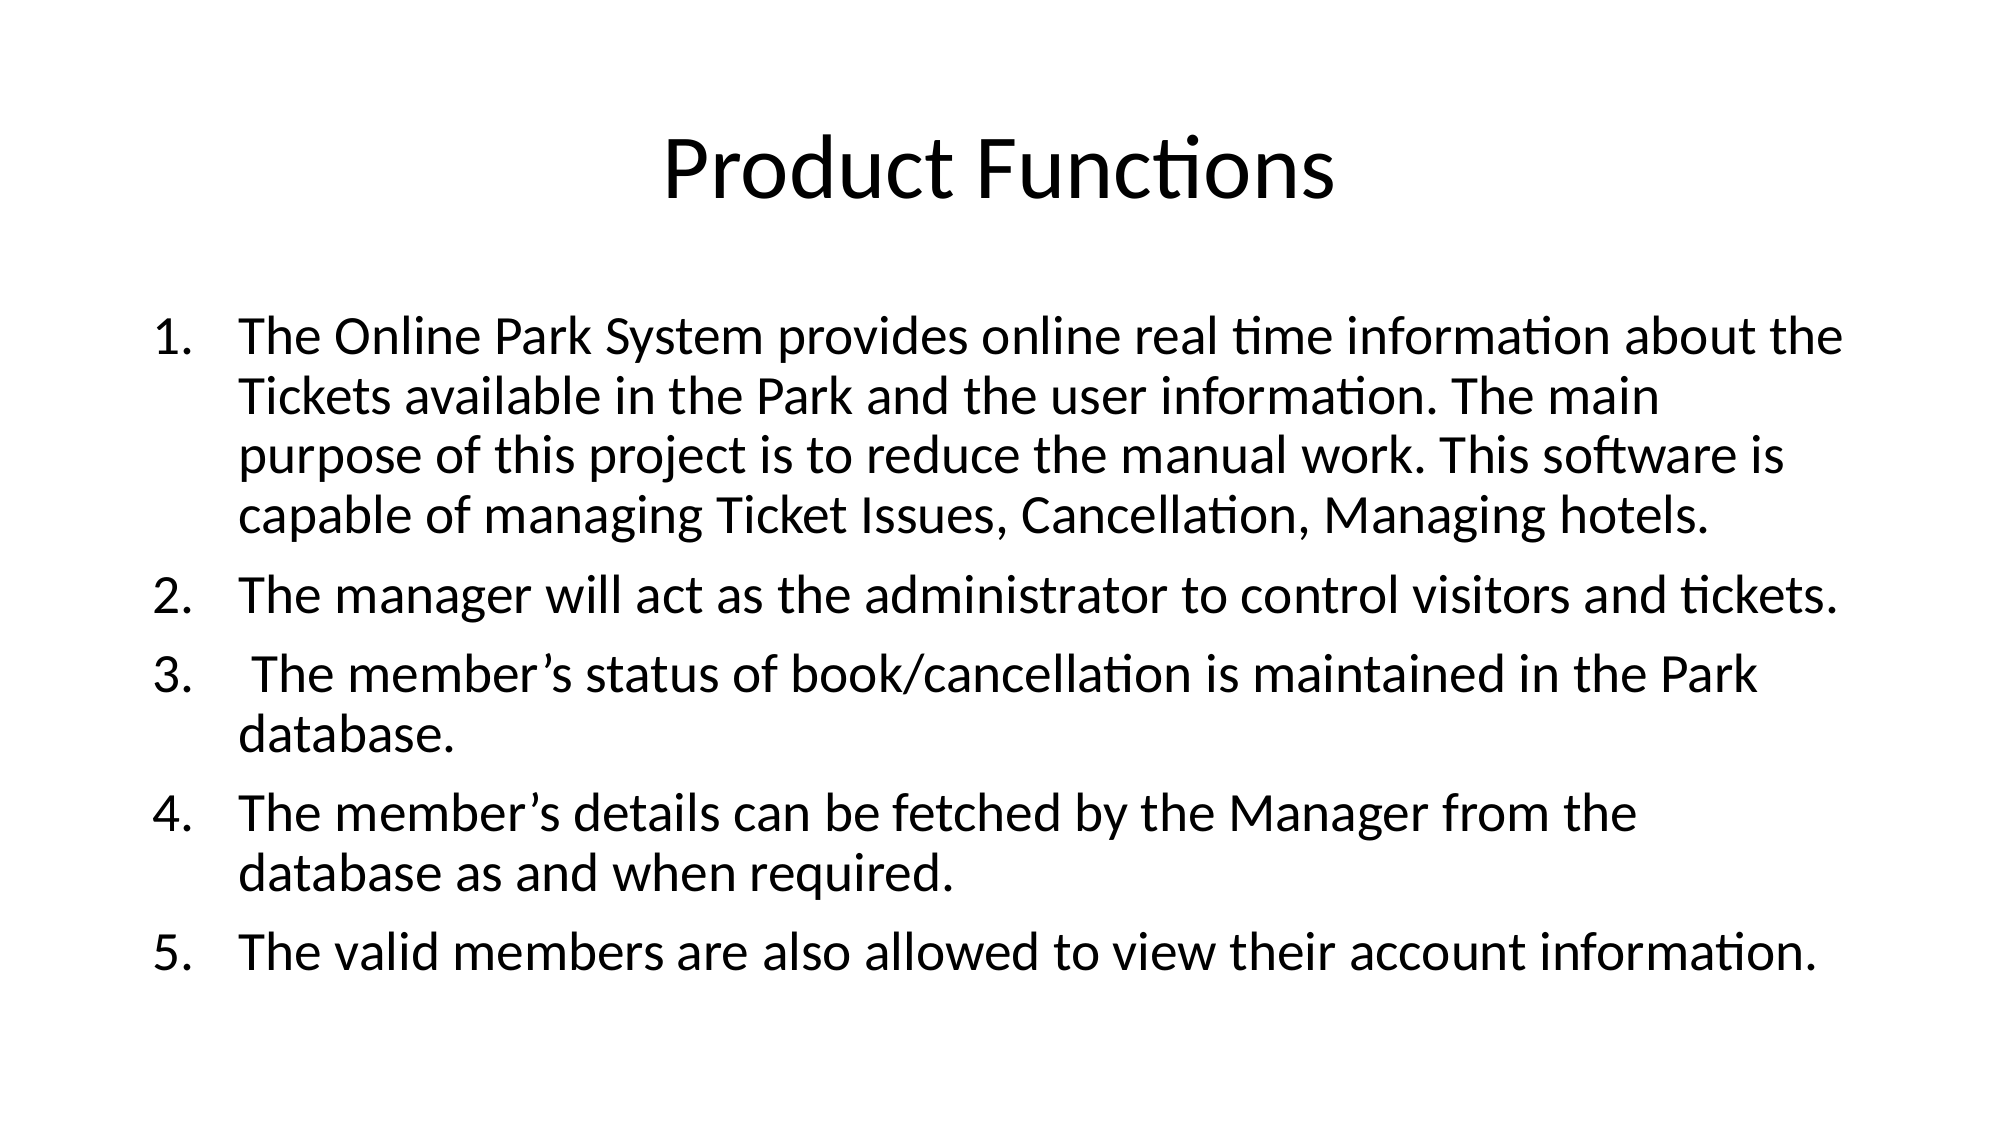

# Product Functions
The Online Park System provides online real time information about the Tickets available in the Park and the user information. The main purpose of this project is to reduce the manual work. This software is capable of managing Ticket Issues, Cancellation, Managing hotels.
The manager will act as the administrator to control visitors and tickets.
 The member’s status of book/cancellation is maintained in the Park database.
The member’s details can be fetched by the Manager from the database as and when required.
The valid members are also allowed to view their account information.